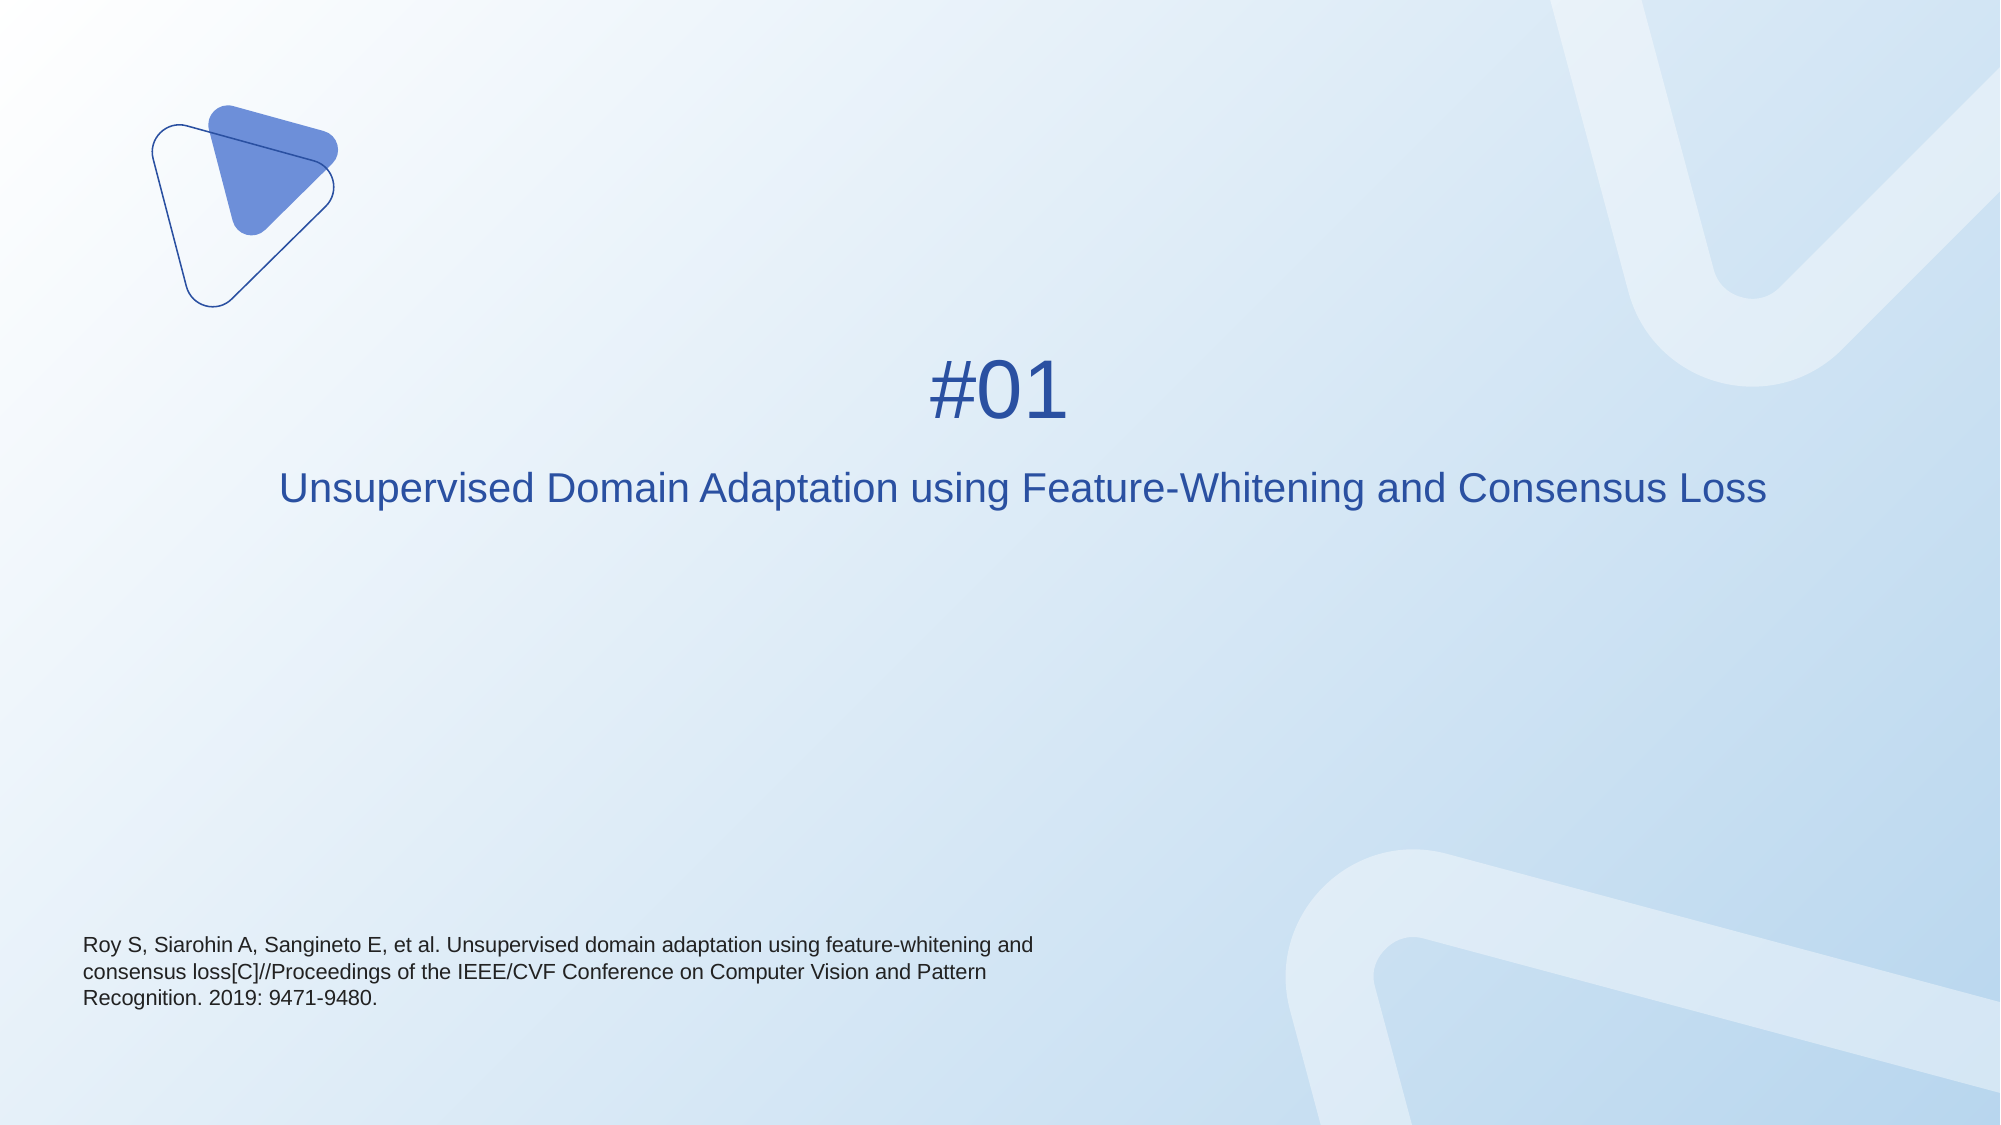

#01
Unsupervised Domain Adaptation using Feature-Whitening and Consensus Loss

Roy S, Siarohin A, Sangineto E, et al. Unsupervised domain adaptation using feature-whitening and consensus loss[C]//Proceedings of the IEEE/CVF Conference on Computer Vision and Pattern Recognition. 2019: 9471-9480.